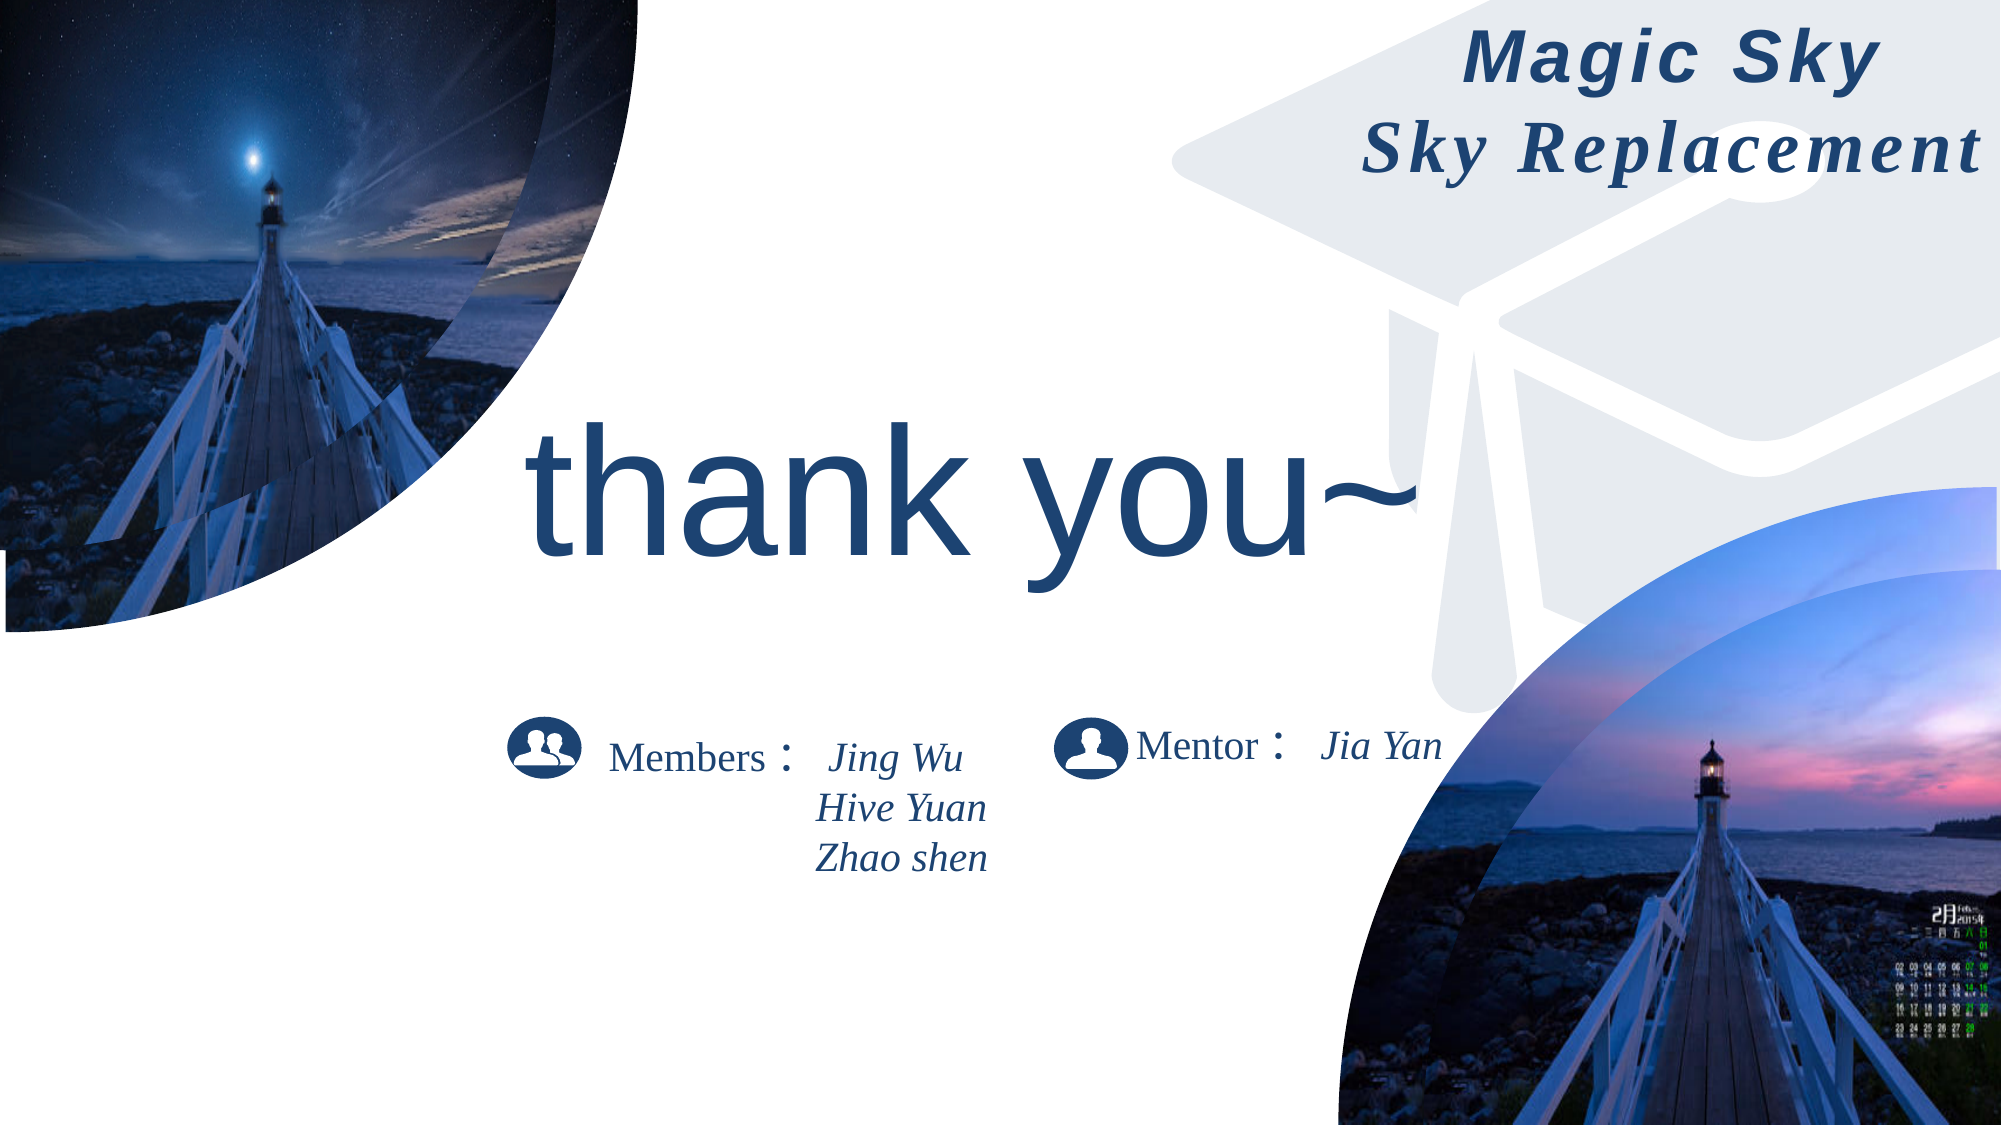

Magic Sky
Sky Replacement
thank you~

Members：Jing Wu
                      Hive Yuan
                      Zhao shen
    Mentor：Jia Yan